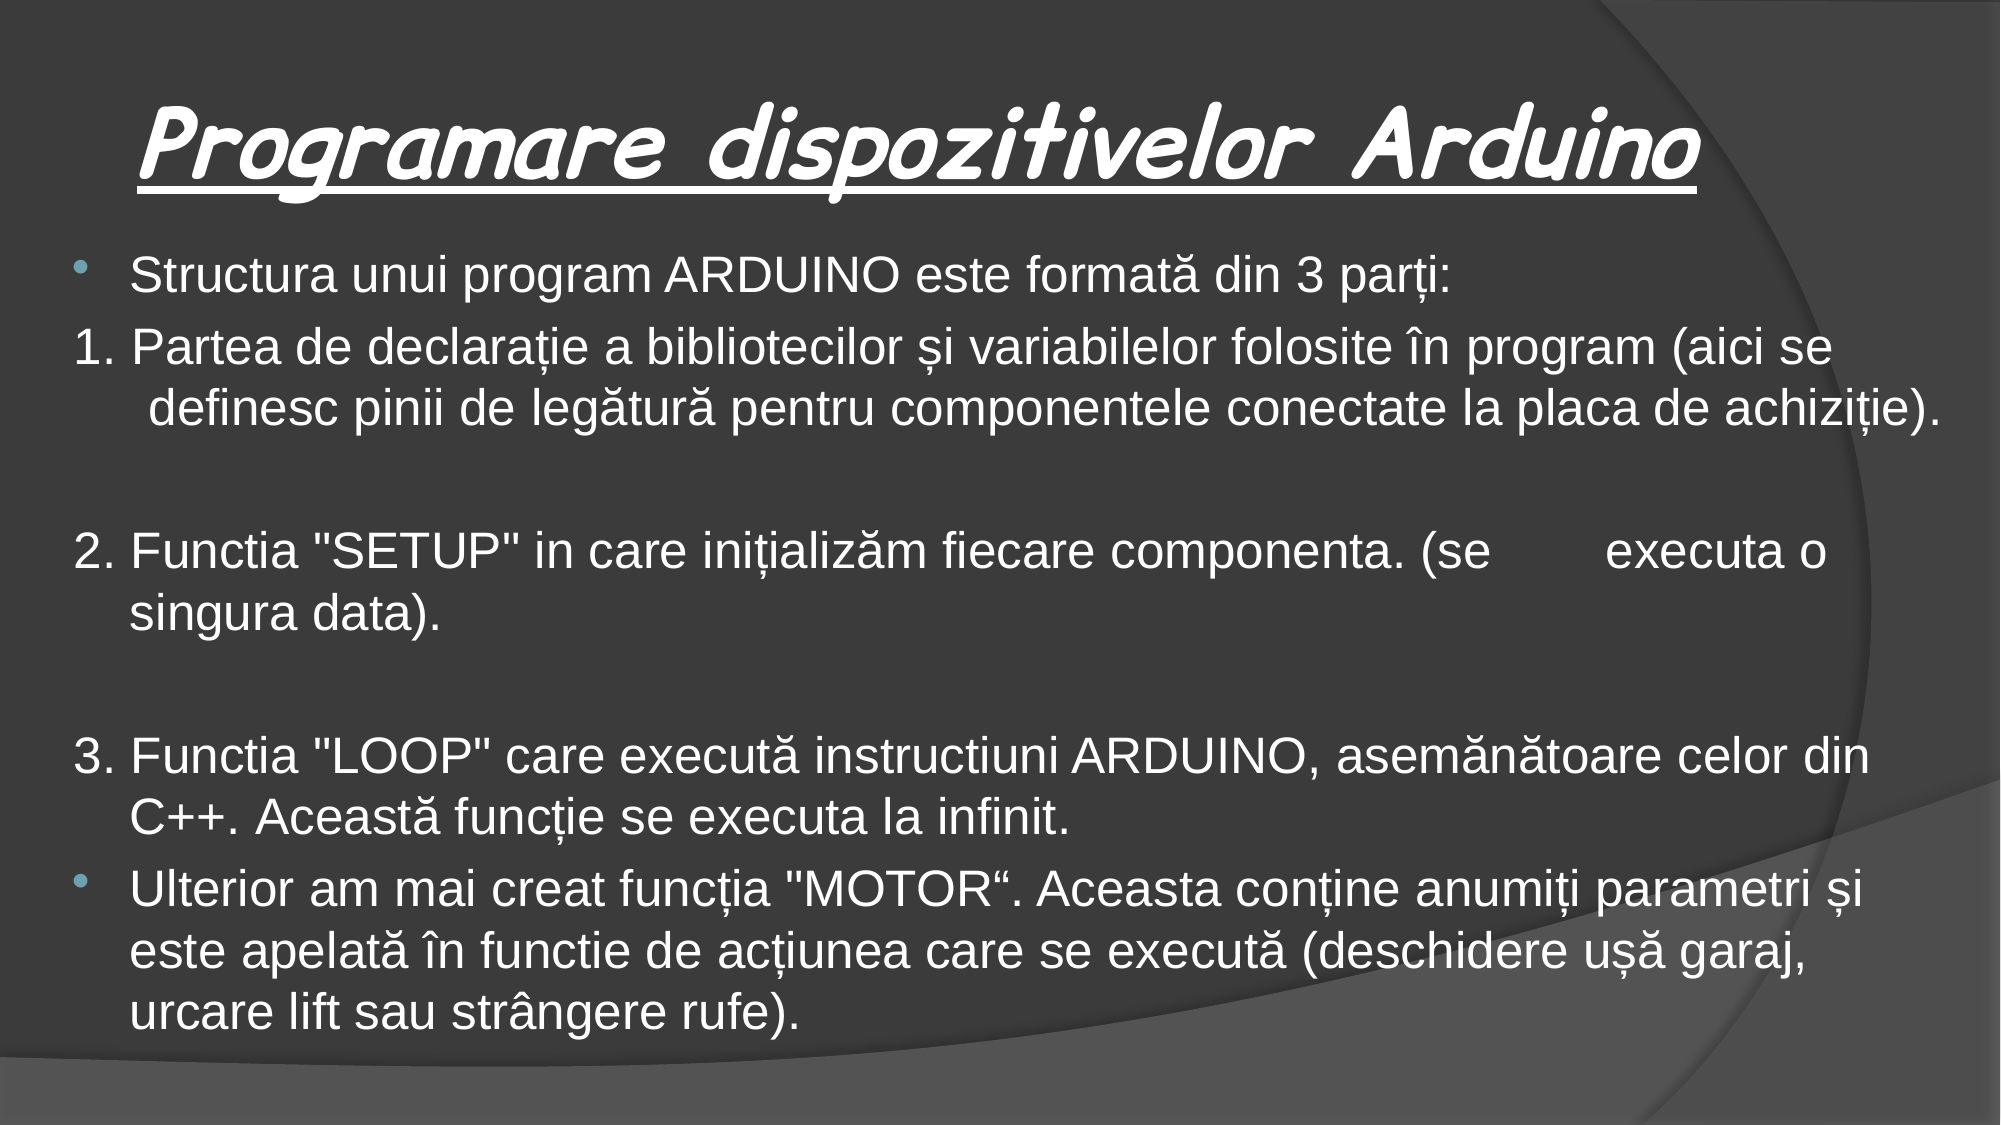

# Programare dispozitivelor Arduino
Structura unui program ARDUINO este formată din 3 parți:
1. Partea de declarație a bibliotecilor și variabilelor folosite în program (aici se definesc pinii de legătură pentru componentele conectate la placa de achiziție).

2. Functia "SETUP" in care inițializăm fiecare componenta. (se 	executa o singura data).

3. Functia "LOOP" care execută instructiuni ARDUINO, asemănătoare celor din C++. Această funcție se executa la infinit.
Ulterior am mai creat funcția "MOTOR“. Aceasta conține anumiți parametri și este apelată în functie de acțiunea care se execută (deschidere ușă garaj, urcare lift sau strângere rufe).